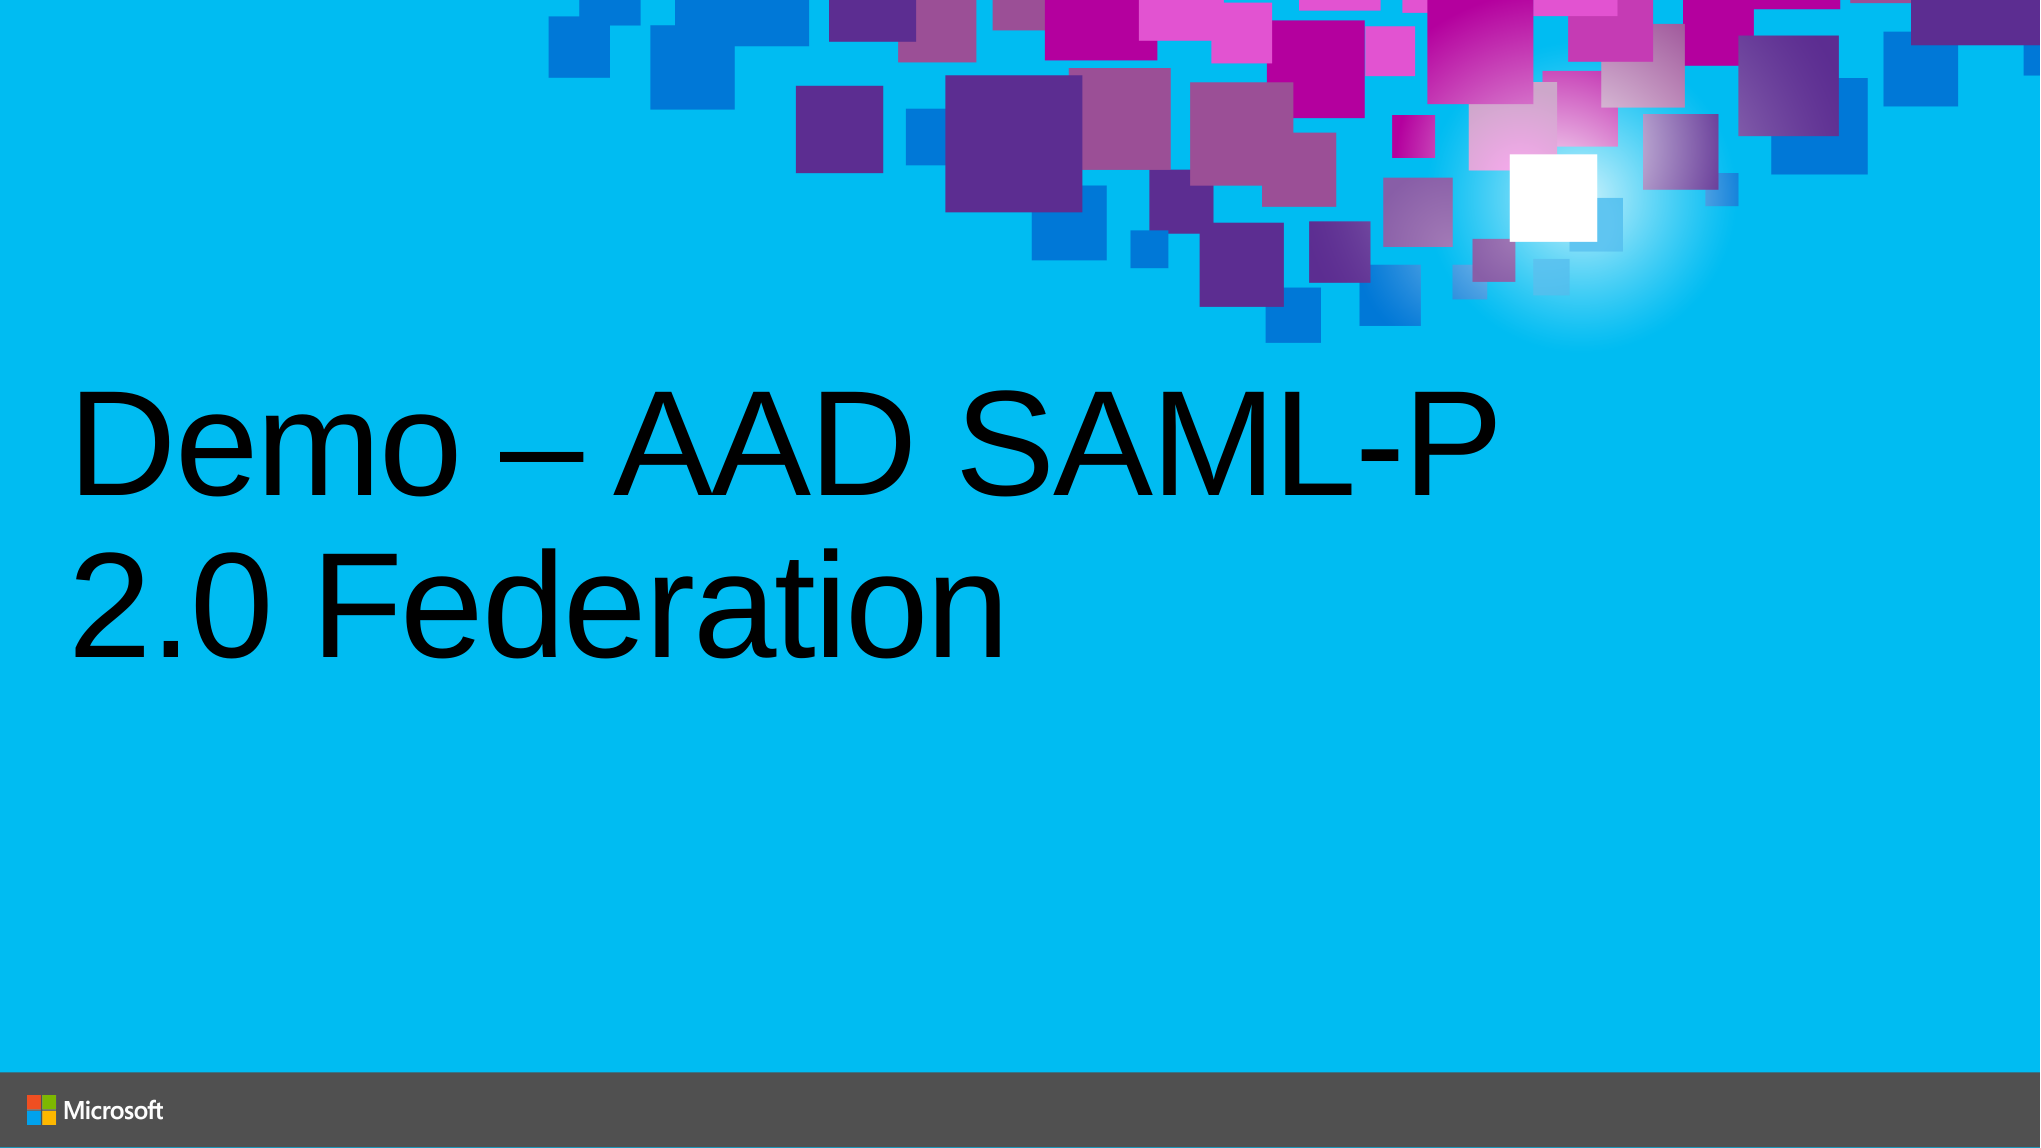

# Demo – AAD SAML-P 2.0 Federation